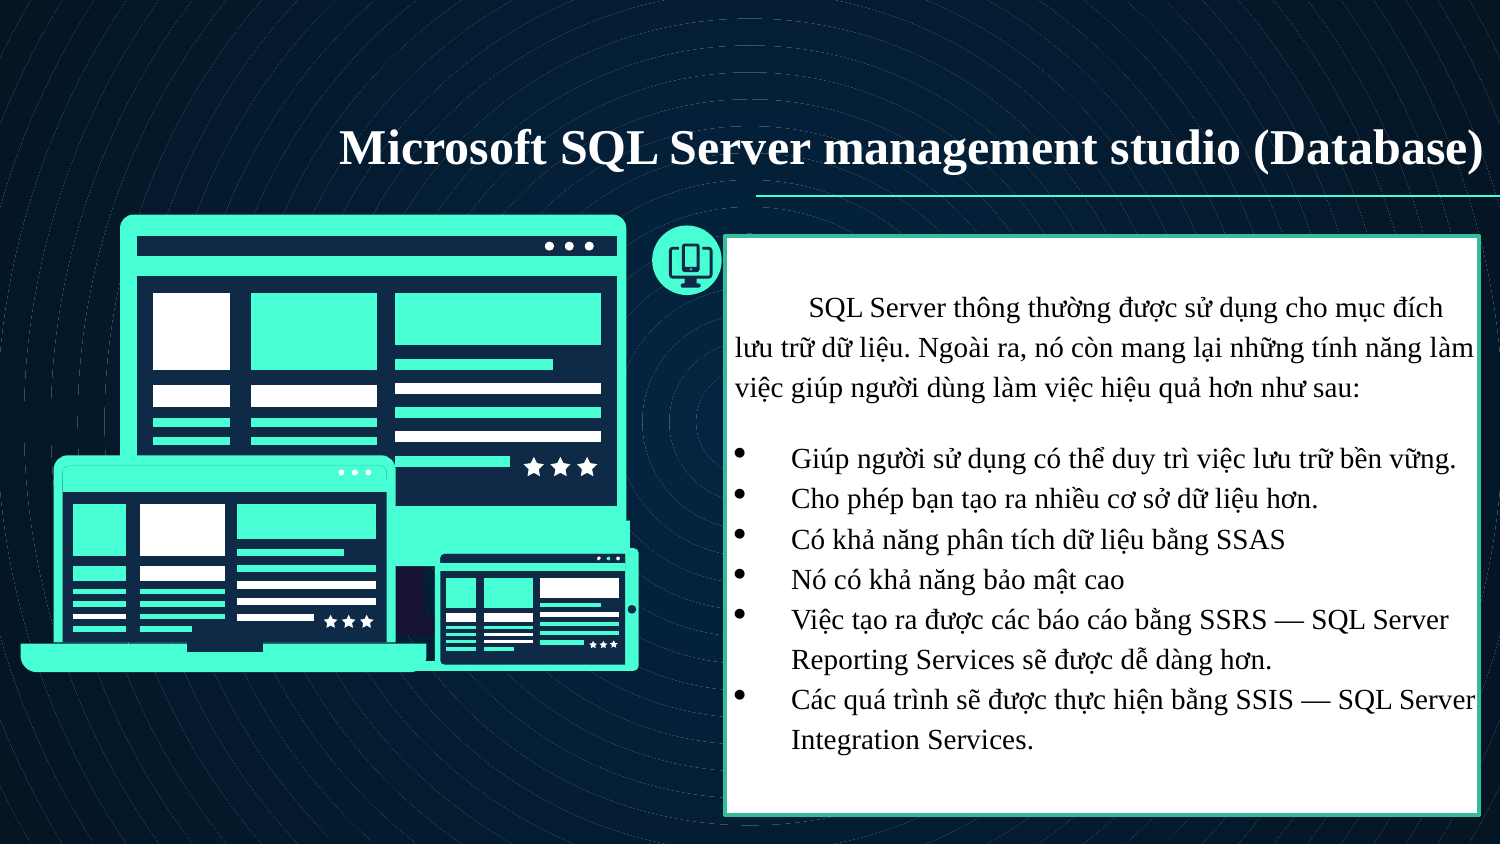

Microsoft SQL Server management studio (Database)

SQL Server thông thường được sử dụng cho mục đích lưu trữ dữ liệu. Ngoài ra, nó còn mang lại những tính năng làm việc giúp người dùng làm việc hiệu quả hơn như sau:
Giúp người sử dụng có thể duy trì việc lưu trữ bền vững.
Cho phép bạn tạo ra nhiều cơ sở dữ liệu hơn.
Có khả năng phân tích dữ liệu bằng SSAS
Nó có khả năng bảo mật cao
Việc tạo ra được các báo cáo bằng SSRS — SQL Server Reporting Services sẽ được dễ dàng hơn.
Các quá trình sẽ được thực hiện bằng SSIS — SQL Server Integration Services.